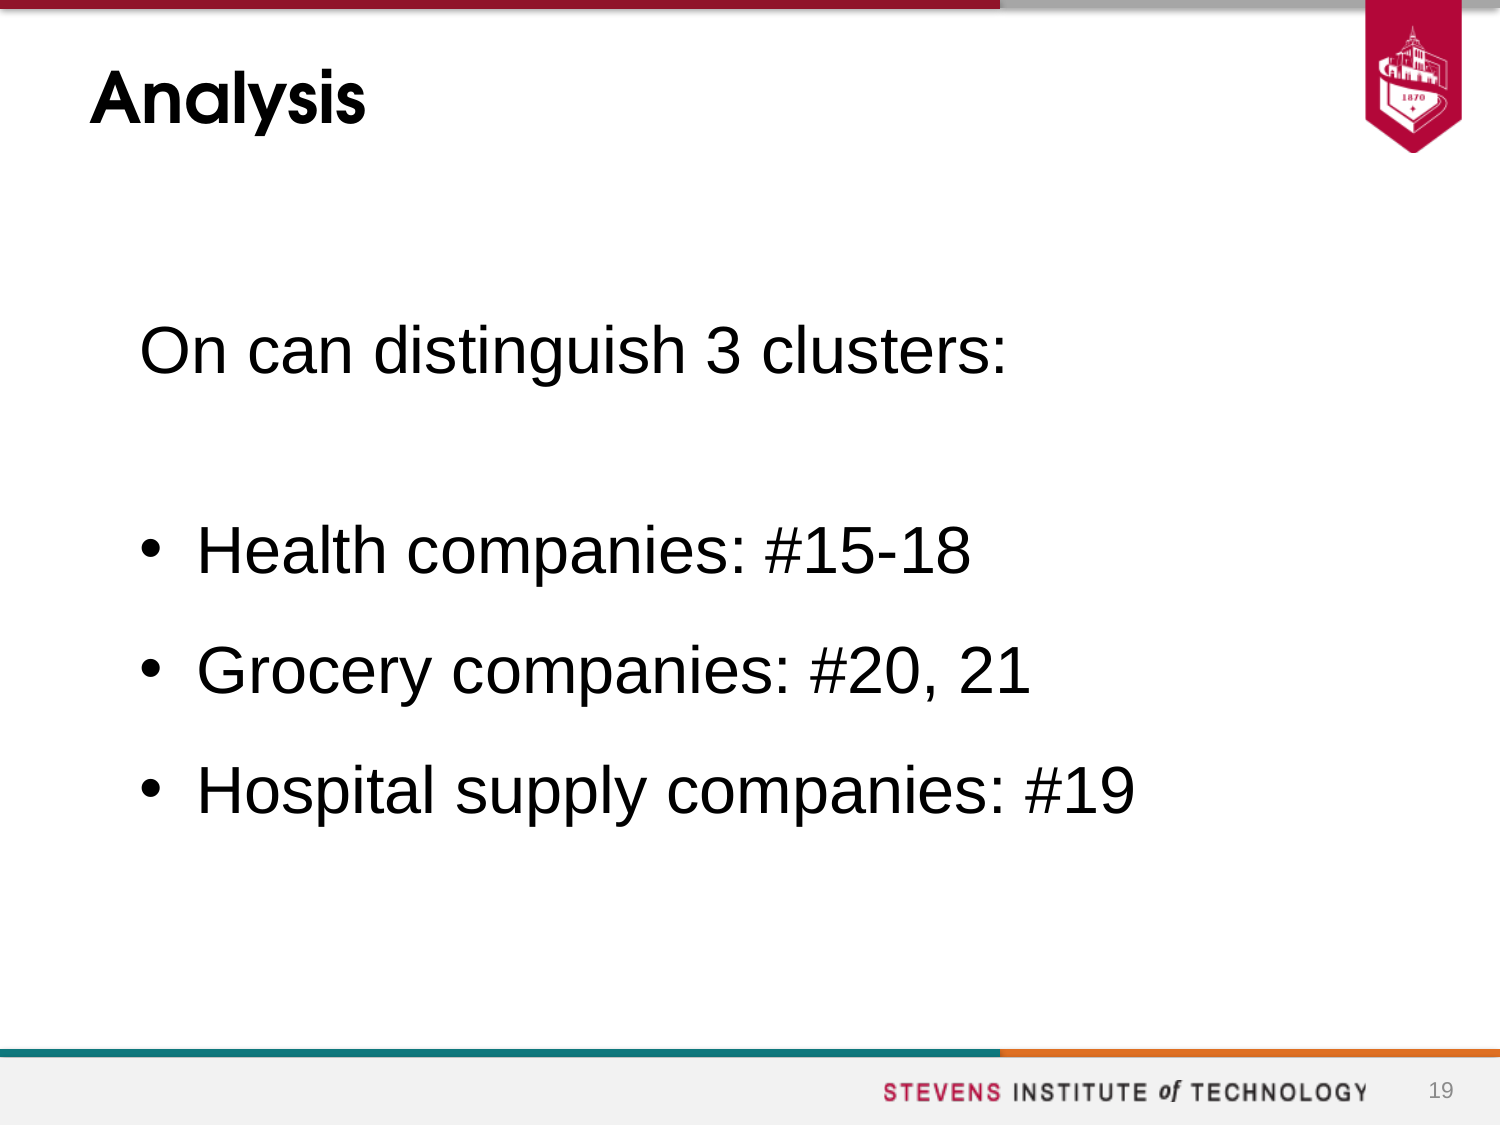

# Analysis
On can distinguish 3 clusters:

Health companies: #15-18
Grocery companies: #20, 21
Hospital supply companies: #19
19